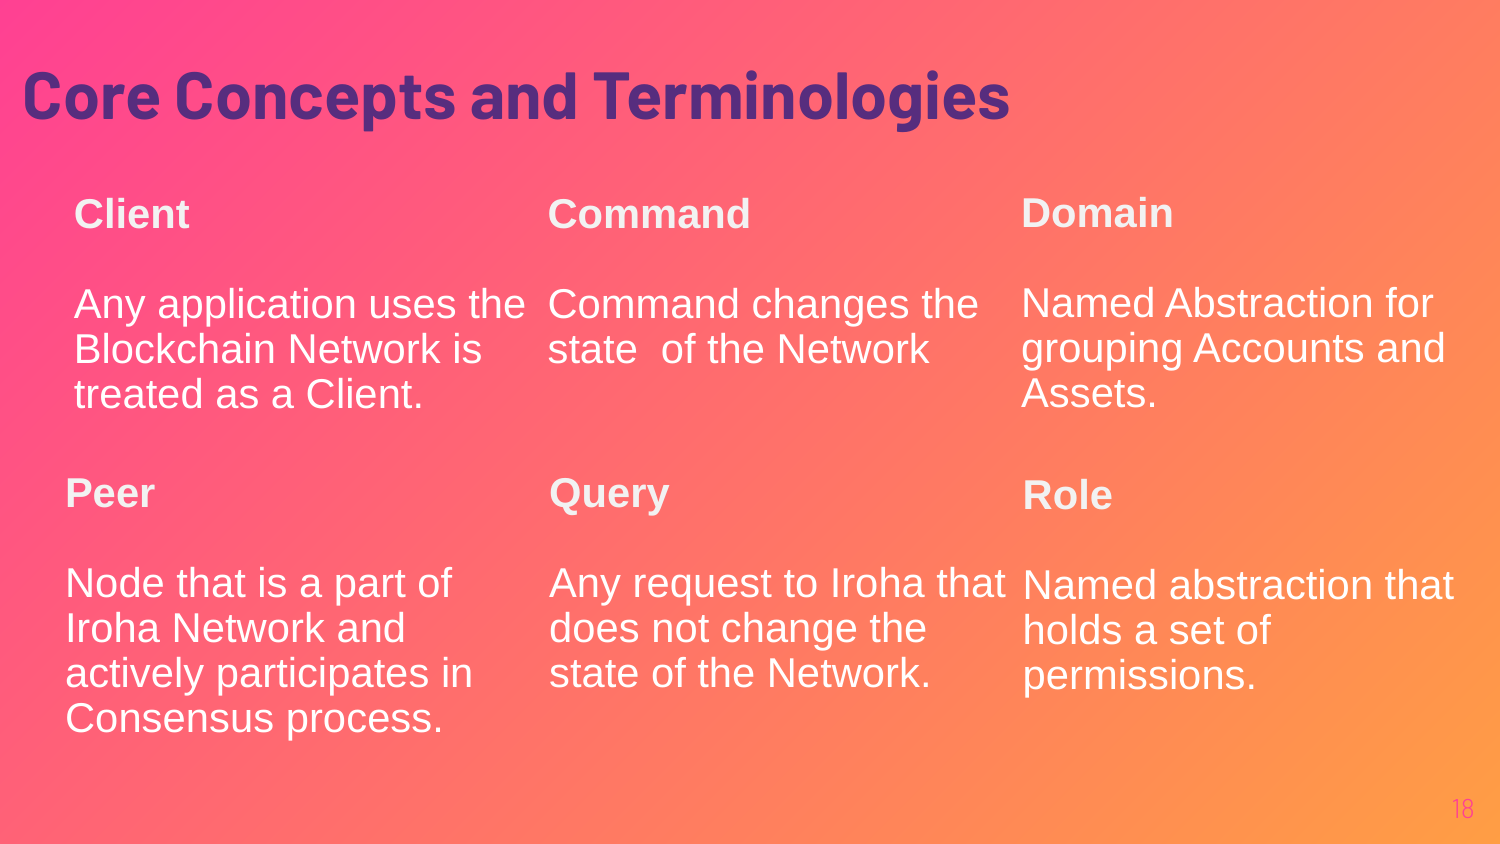

Core Concepts and Terminologies

Domain

Named Abstraction for grouping Accounts and Assets.
Command

Command changes the state  of the Network

Client

Any application uses the Blockchain Network is treated as a Client.

Peer

Node that is a part of Iroha Network and actively participates in Consensus process.
Query

Any request to Iroha that does not change the state of the Network.

Role

Named abstraction that holds a set of permissions.

18